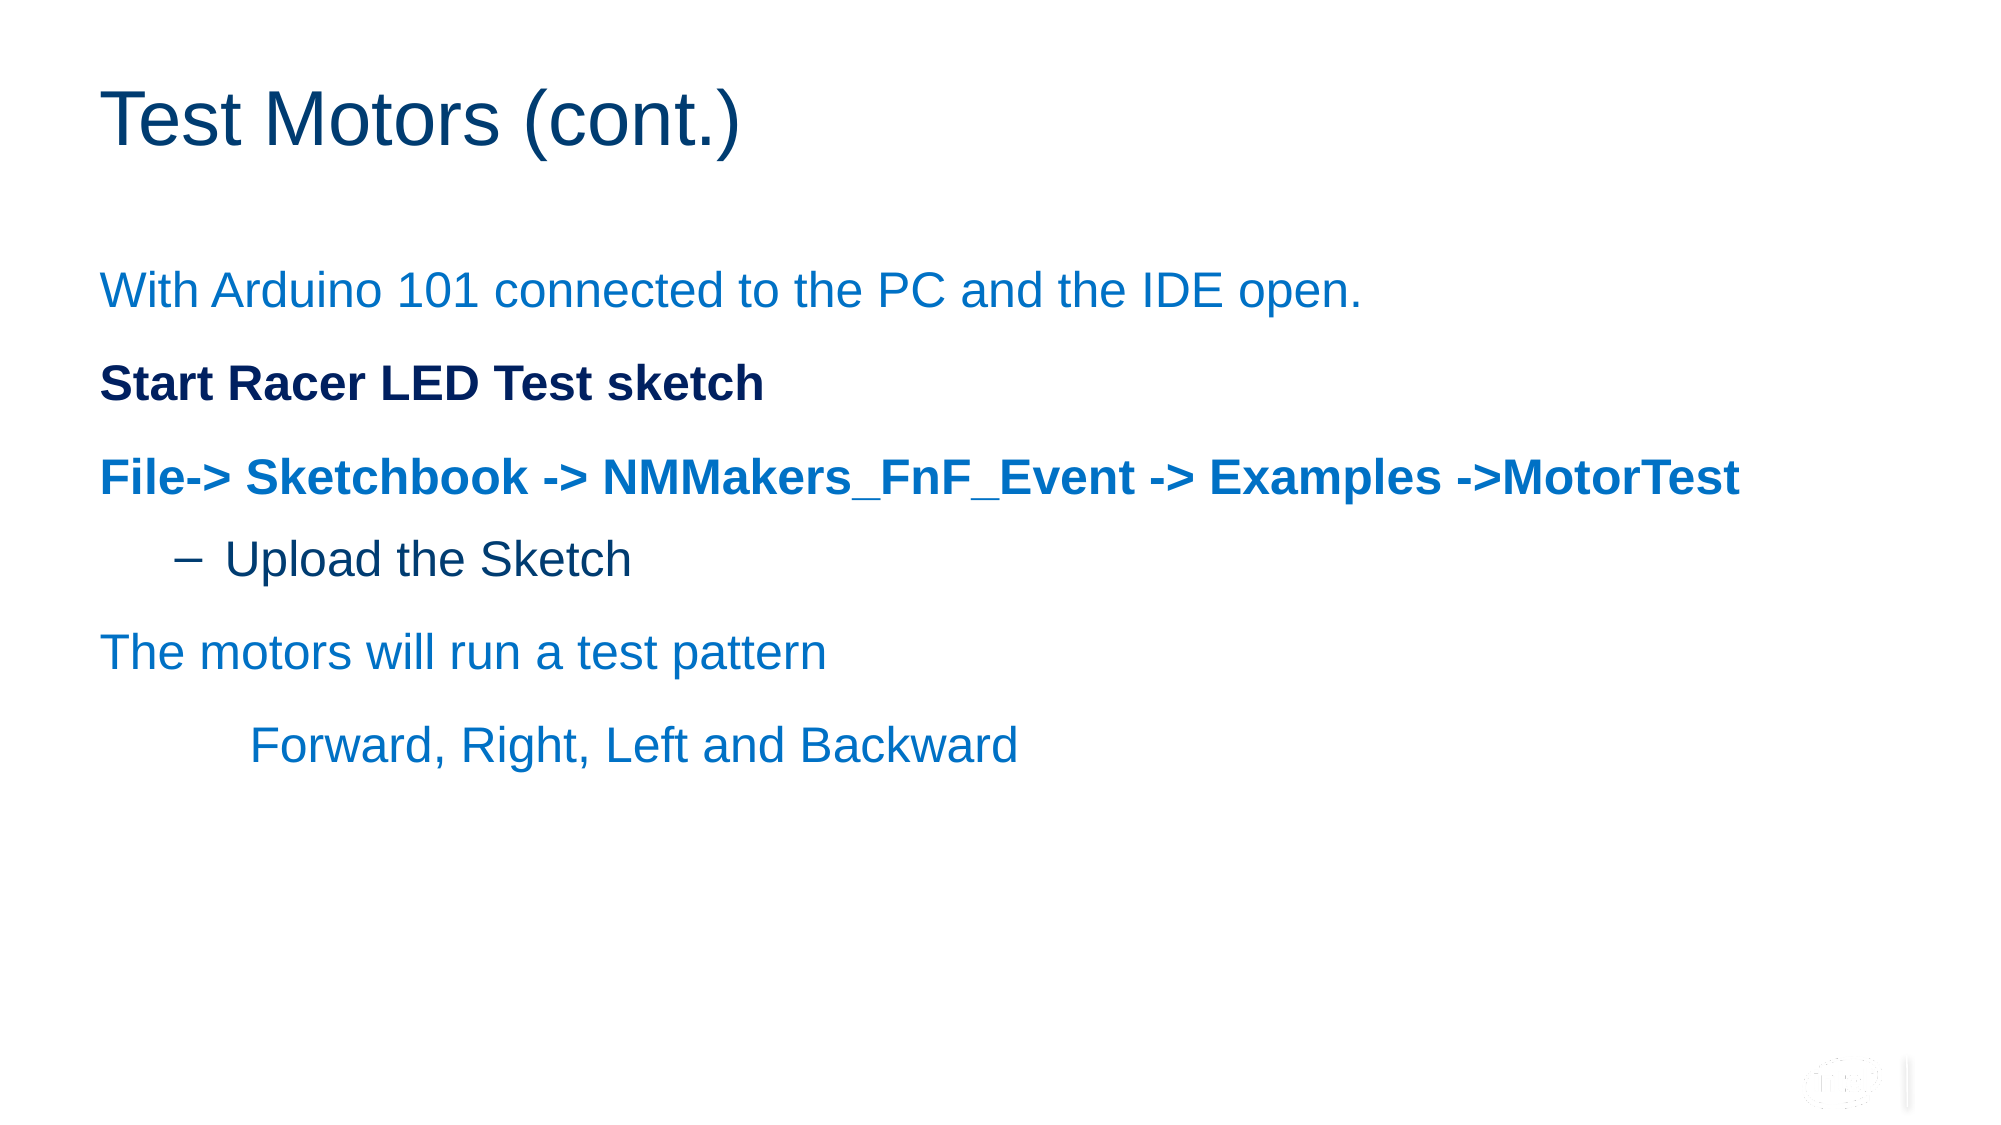

# Test Motors (cont.)
With Arduino 101 connected to the PC and the IDE open.
Start Racer LED Test sketch
File-> Sketchbook -> NMMakers_FnF_Event -> Examples ->MotorTest
Upload the Sketch
The motors will run a test pattern
	Forward, Right, Left and Backward
24